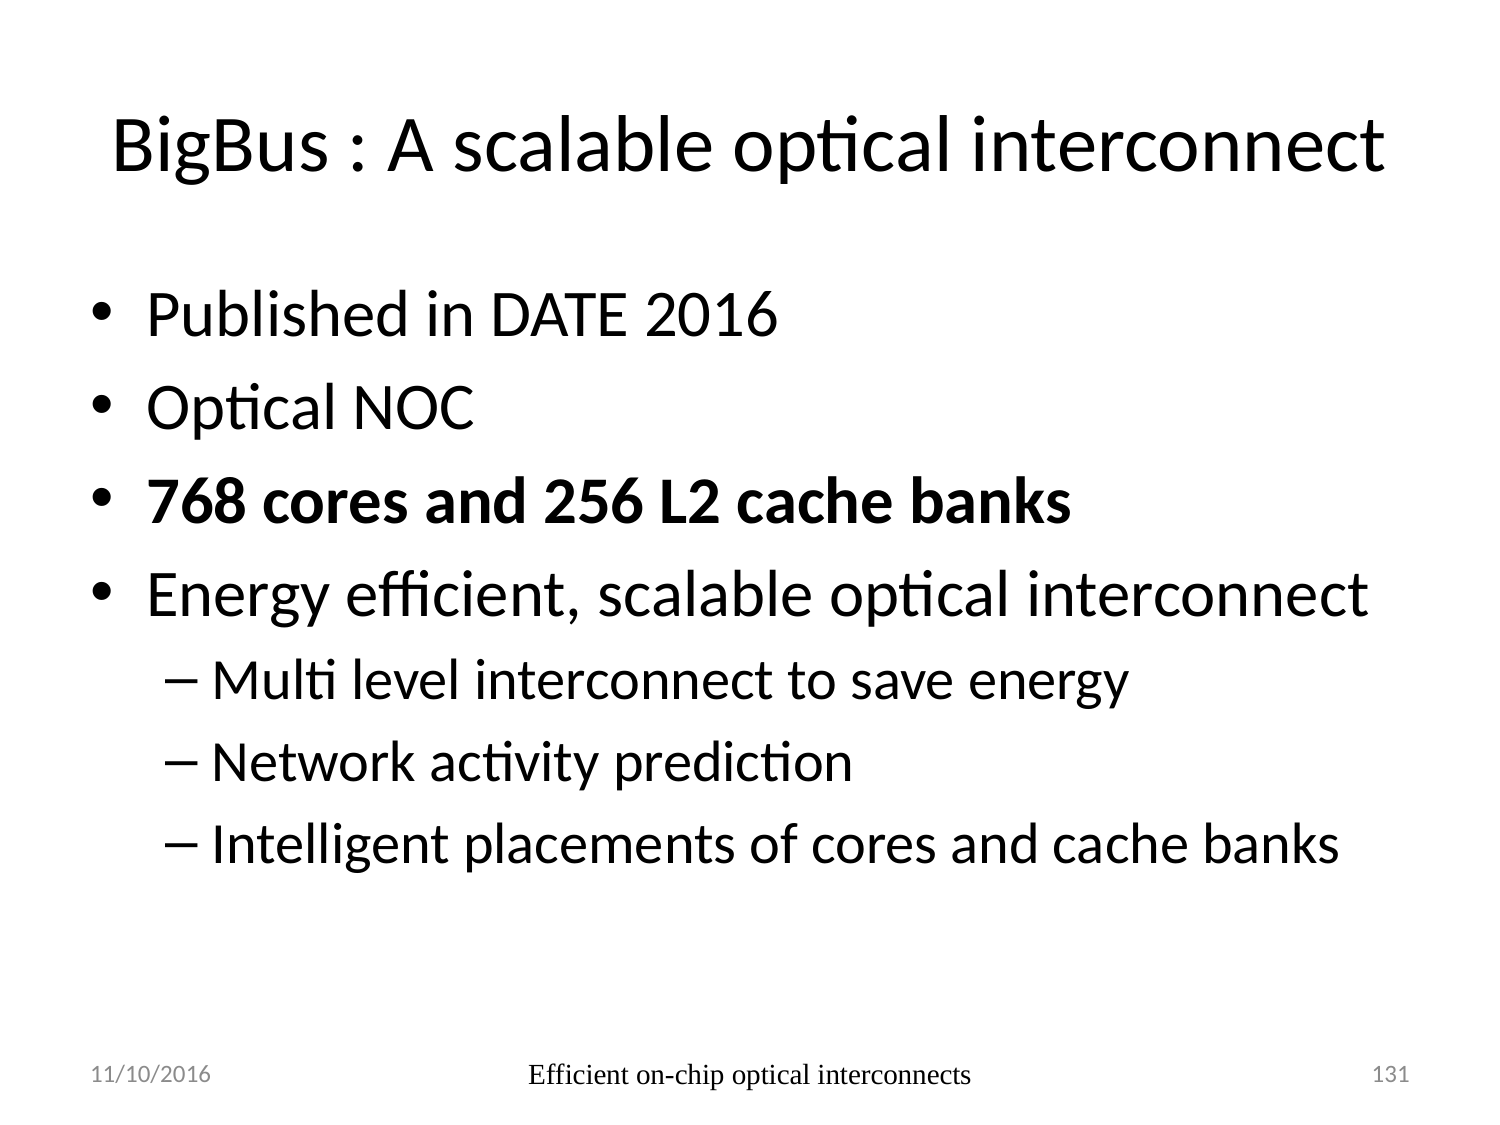

# BigBus : A scalable optical interconnect
Published in DATE 2016
Optical NOC
768 cores and 256 L2 cache banks
Energy efficient, scalable optical interconnect
Multi level interconnect to save energy
Network activity prediction
Intelligent placements of cores and cache banks
11/10/2016
Efficient on-chip optical interconnects
131